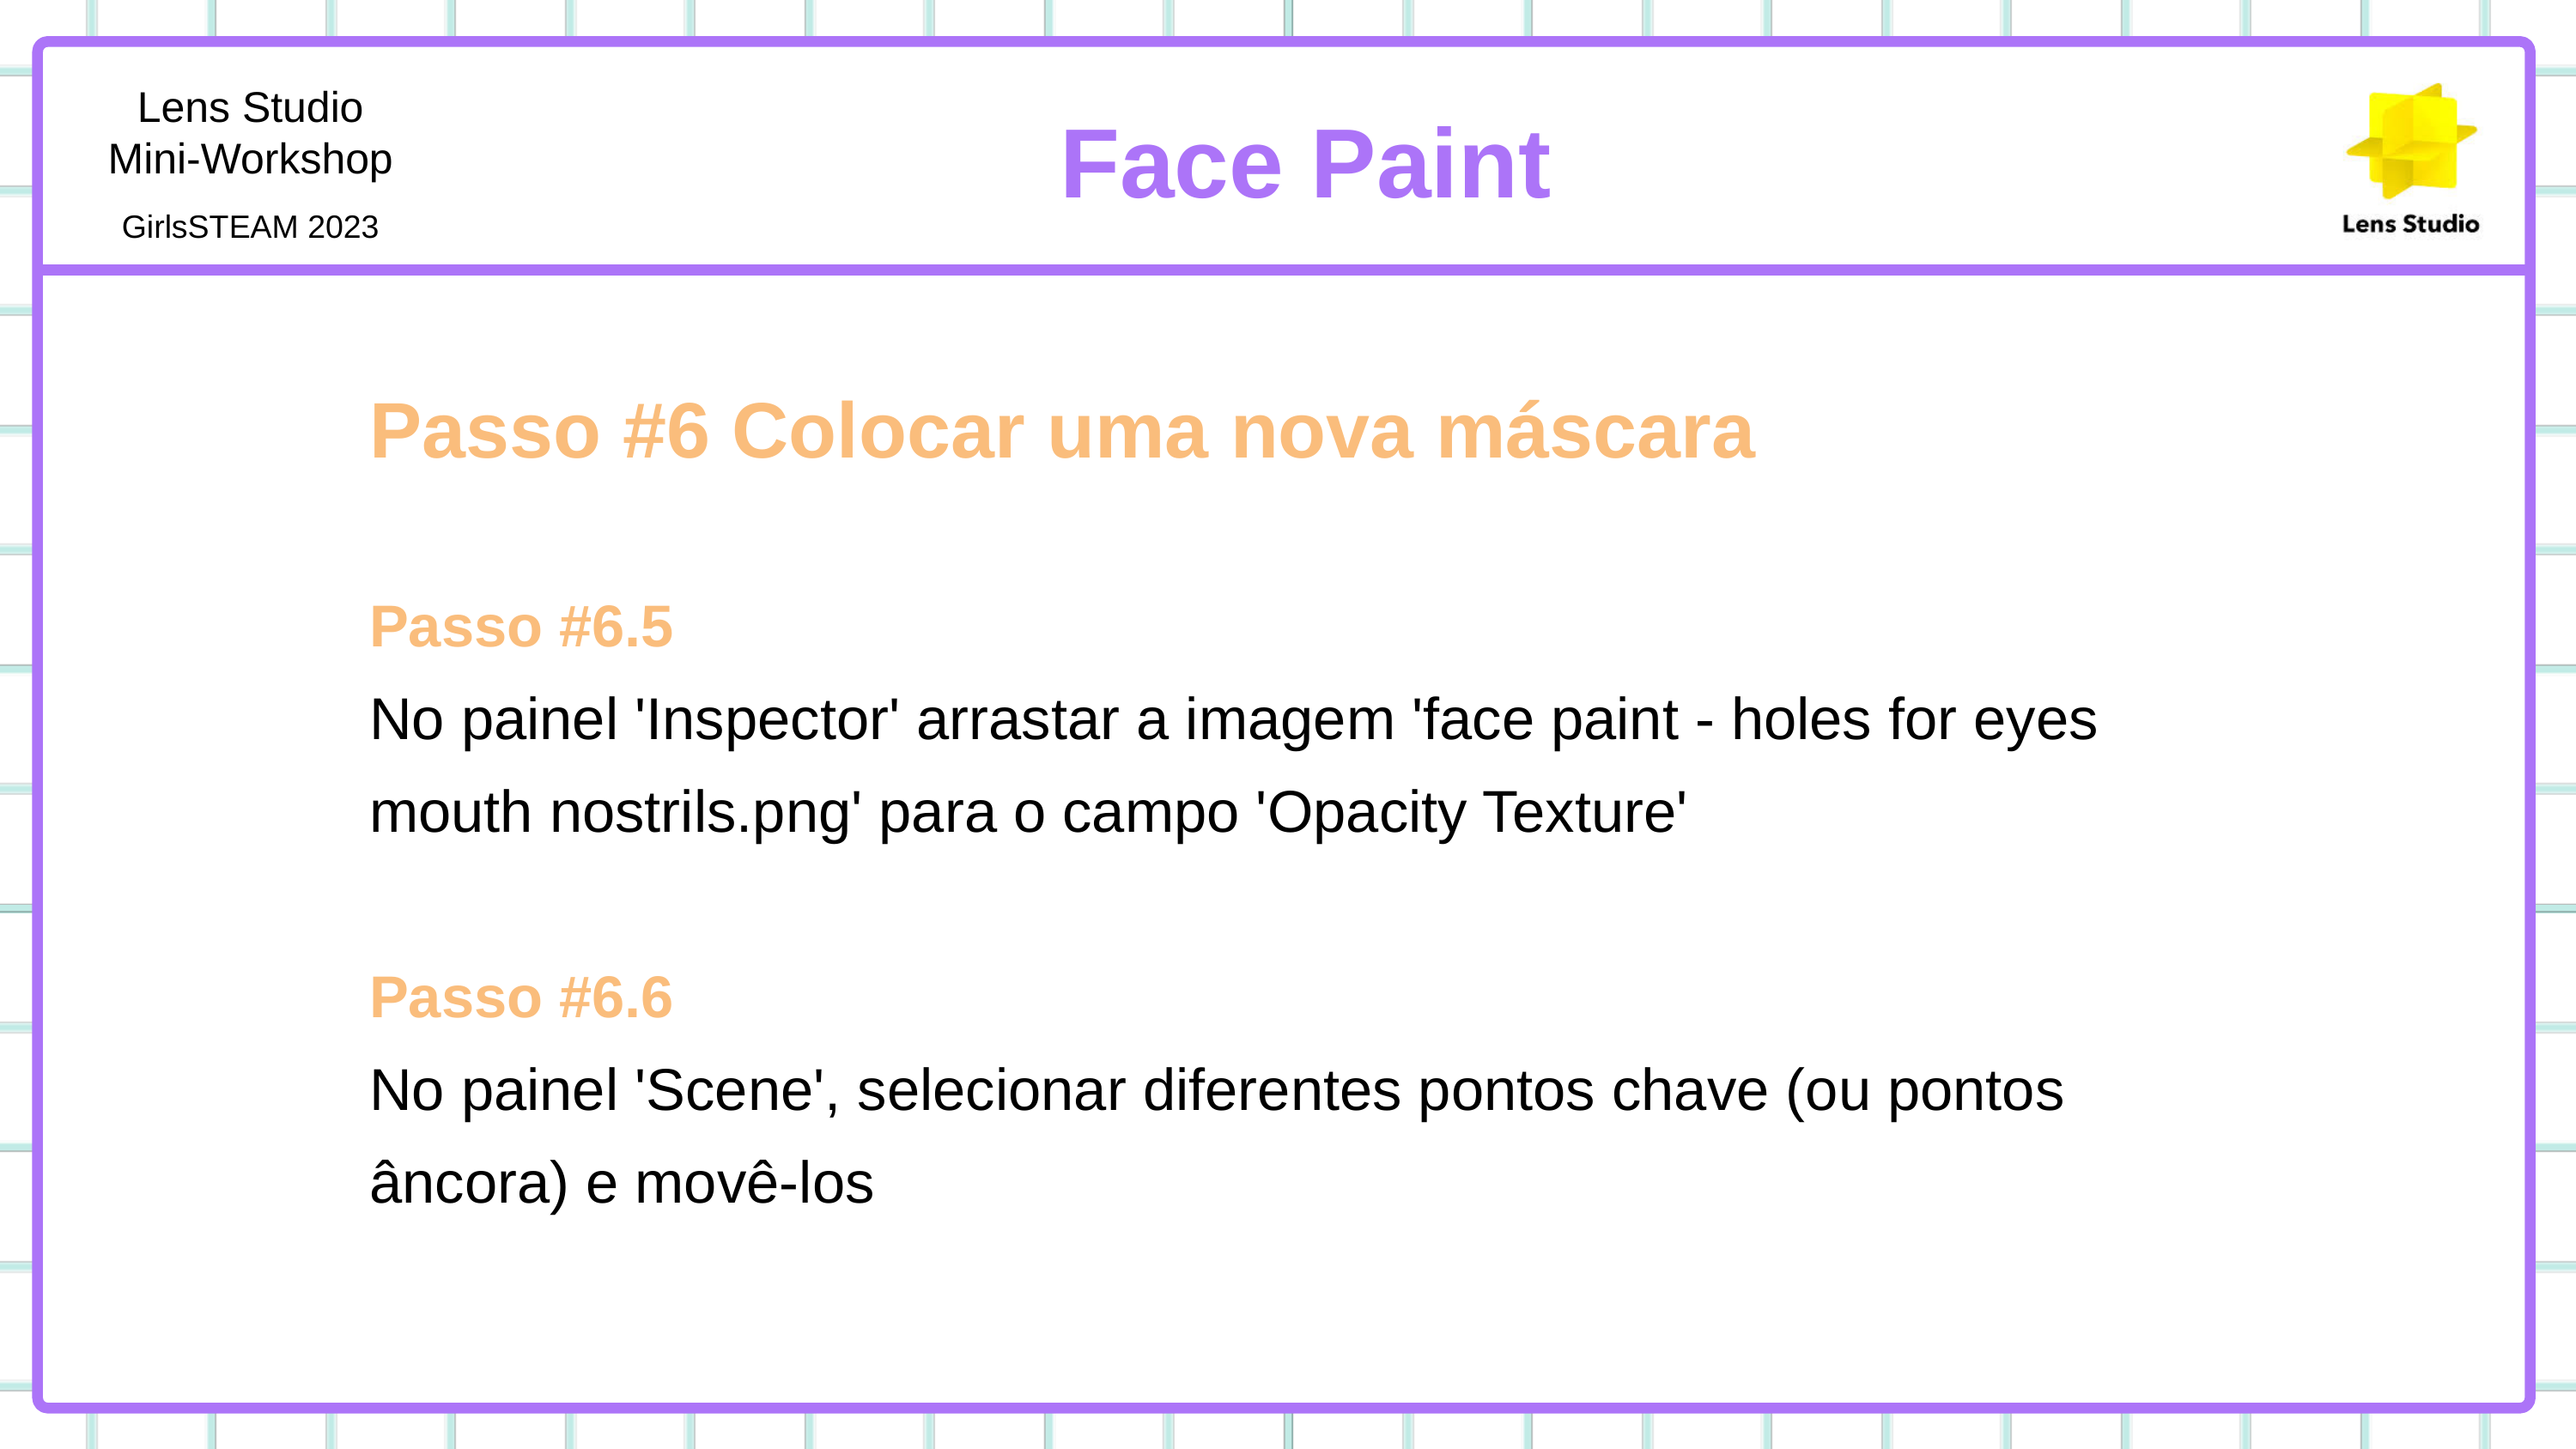

Face Paint
Passo #6 Colocar uma nova máscara
Passo #6.5
No painel 'Inspector' arrastar a imagem 'face paint - holes for eyes mouth nostrils.png' para o campo 'Opacity Texture'

Passo #6.6
No painel 'Scene', selecionar diferentes pontos chave (ou pontos âncora) e movê-los